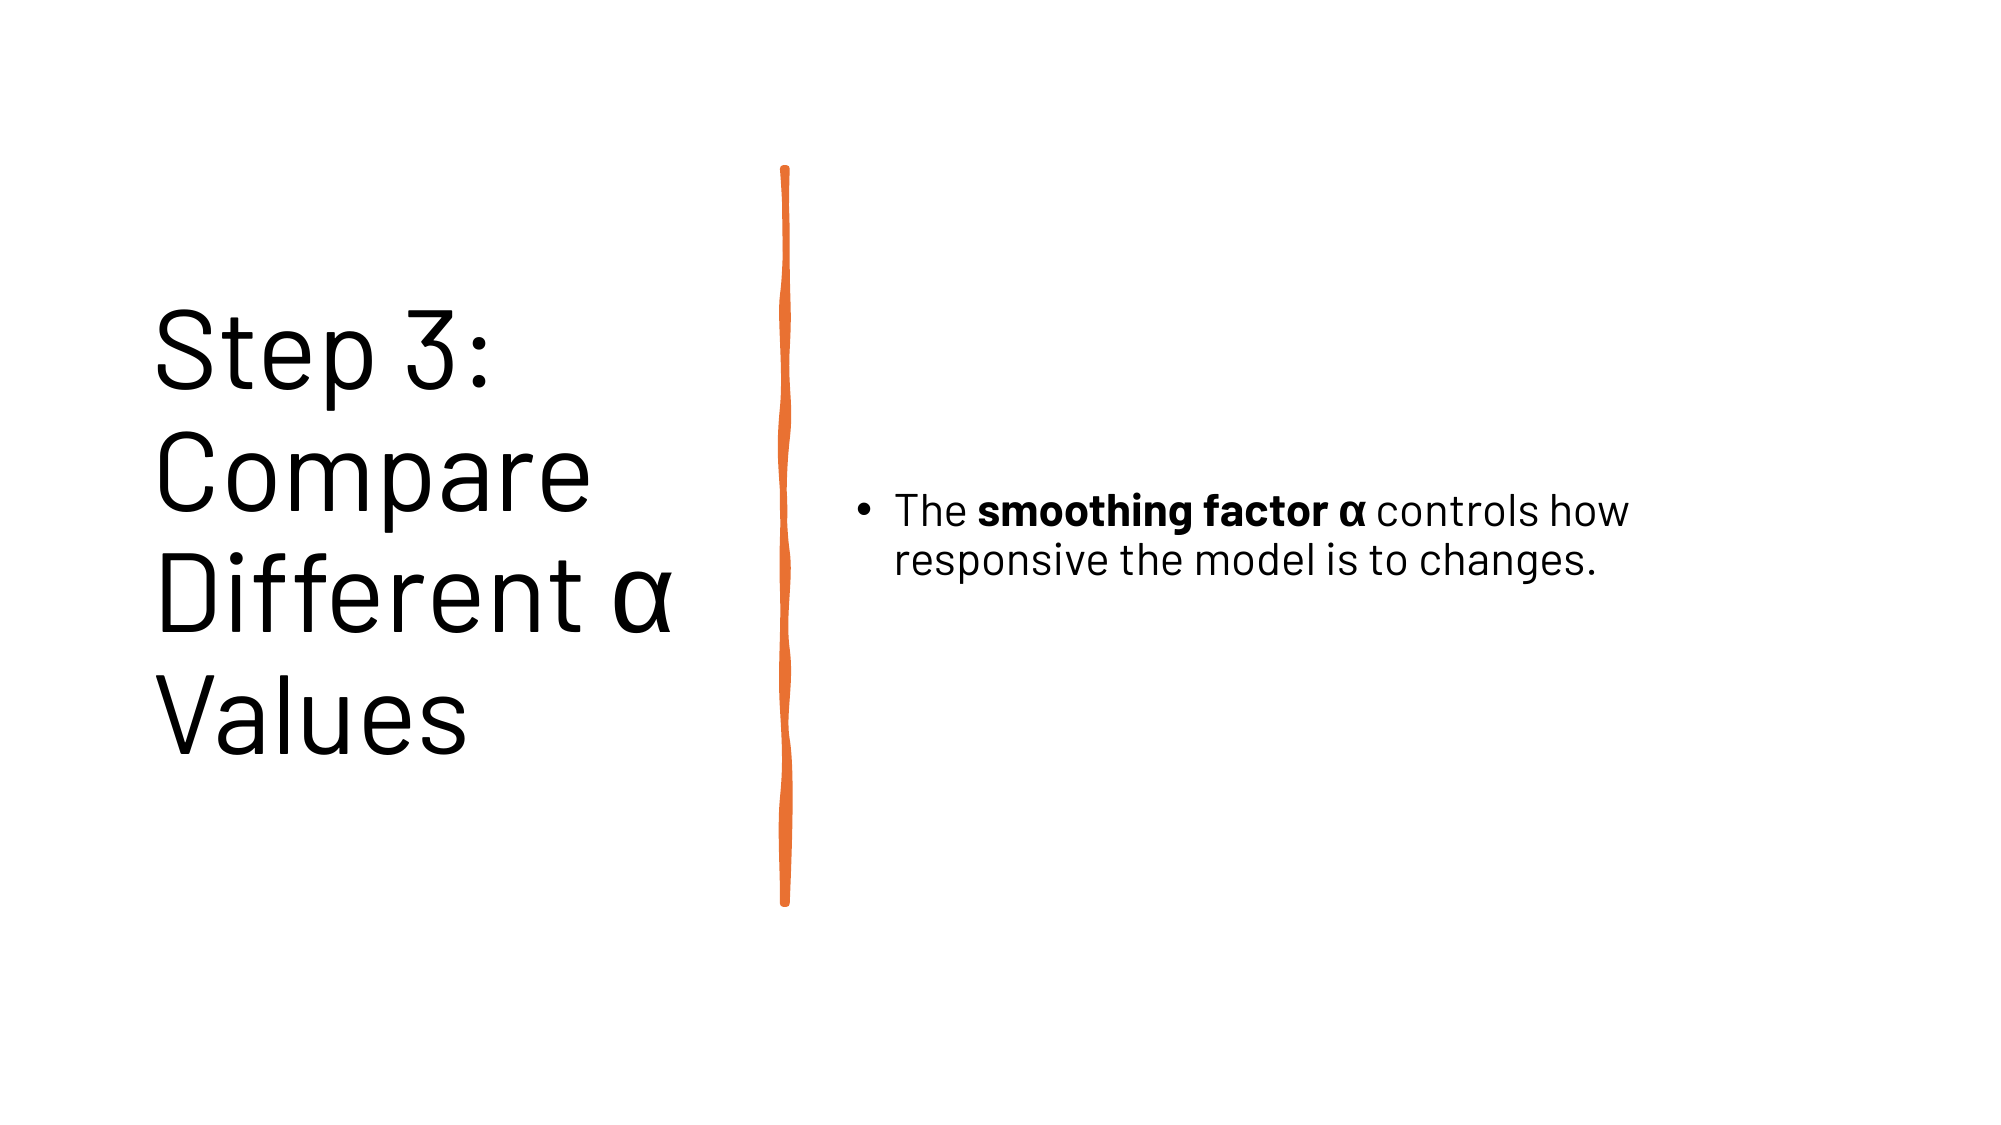

# Step 3: Compare Different α Values
The smoothing factor α controls how responsive the model is to changes.